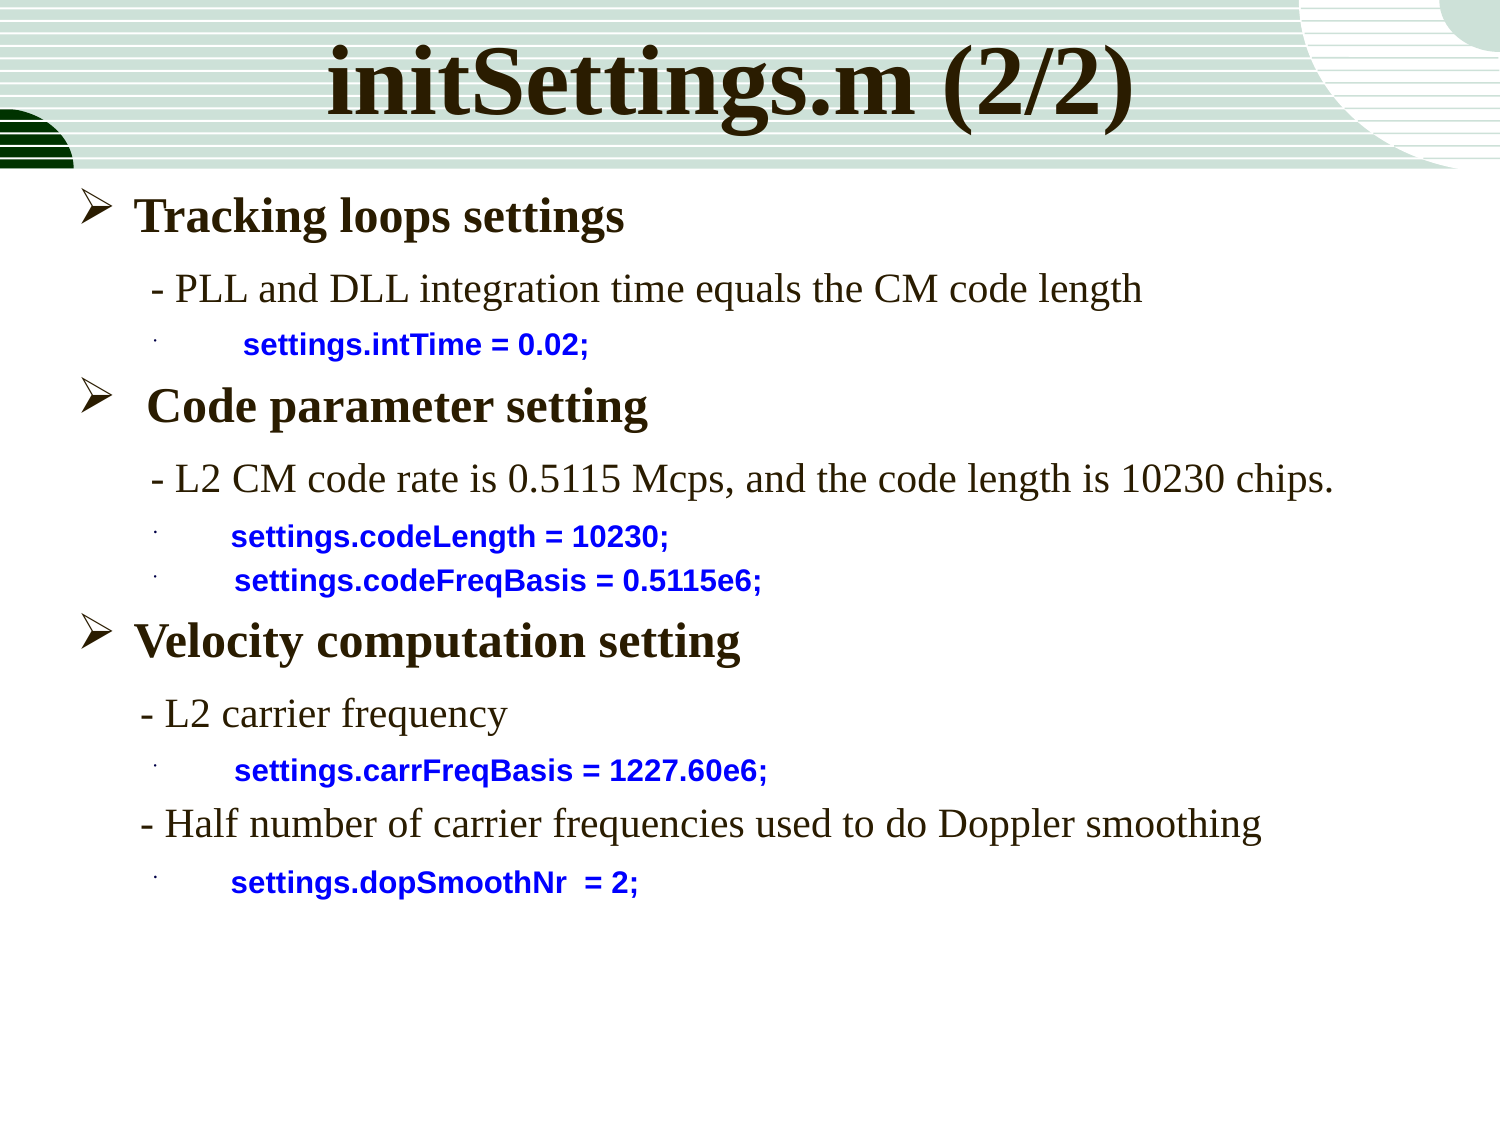

initSettings.m (2/2)
Tracking loops settings
       - PLL and DLL integration time equals the CM code length
     settings.intTime = 0.02;
 Code parameter setting
       - L2 CM code rate is 0.5115 Mcps, and the code length is 10230 chips.
   settings.codeLength = 10230;
    settings.codeFreqBasis = 0.5115e6;
Velocity computation setting
      - L2 carrier frequency
    settings.carrFreqBasis = 1227.60e6;
      - Half number of carrier frequencies used to do Doppler smoothing
   settings.dopSmoothNr  = 2;